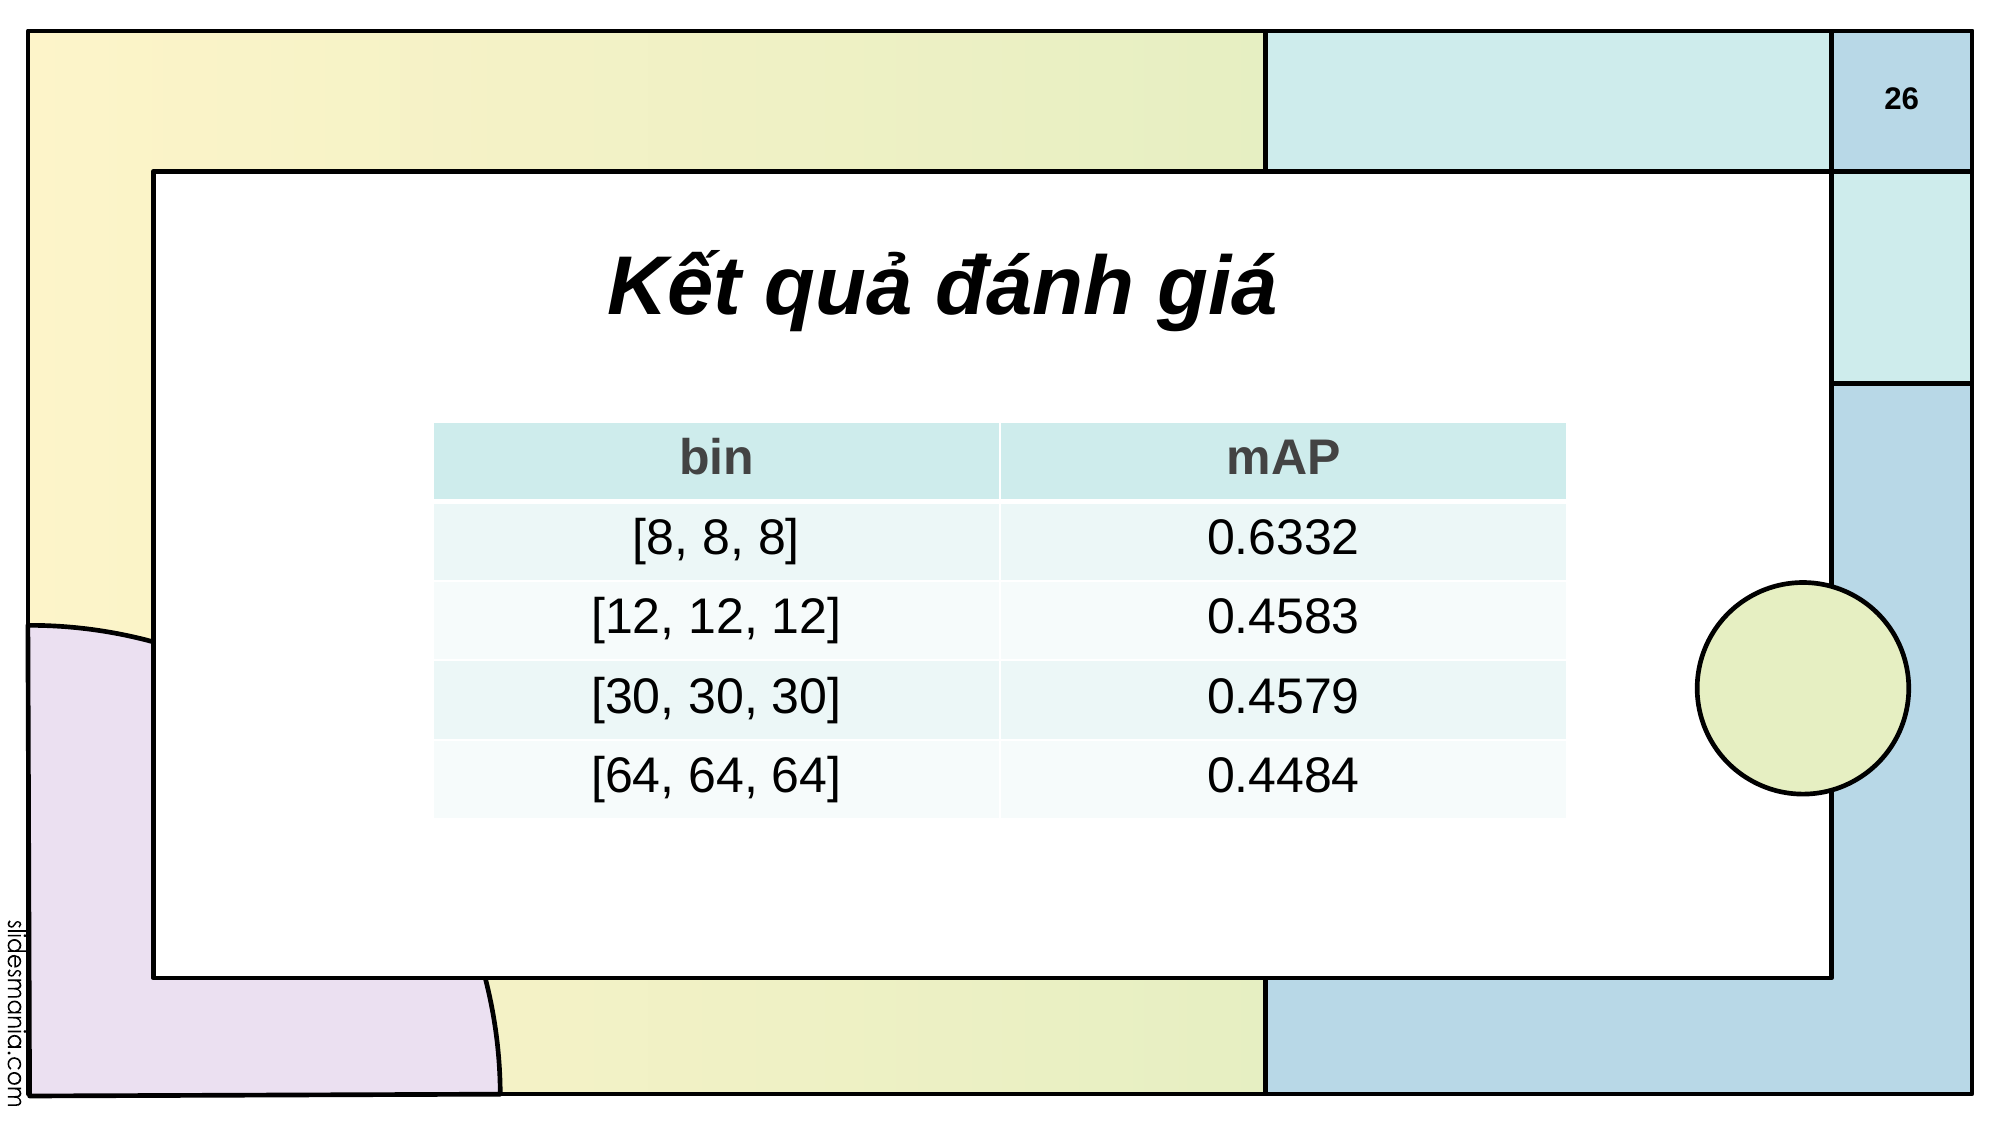

26
# Kết quả đánh giá
| bin | mAP |
| --- | --- |
| [8, 8, 8] | 0.6332 |
| [12, 12, 12] | 0.4583 |
| [30, 30, 30] | 0.4579 |
| [64, 64, 64] | 0.4484 |